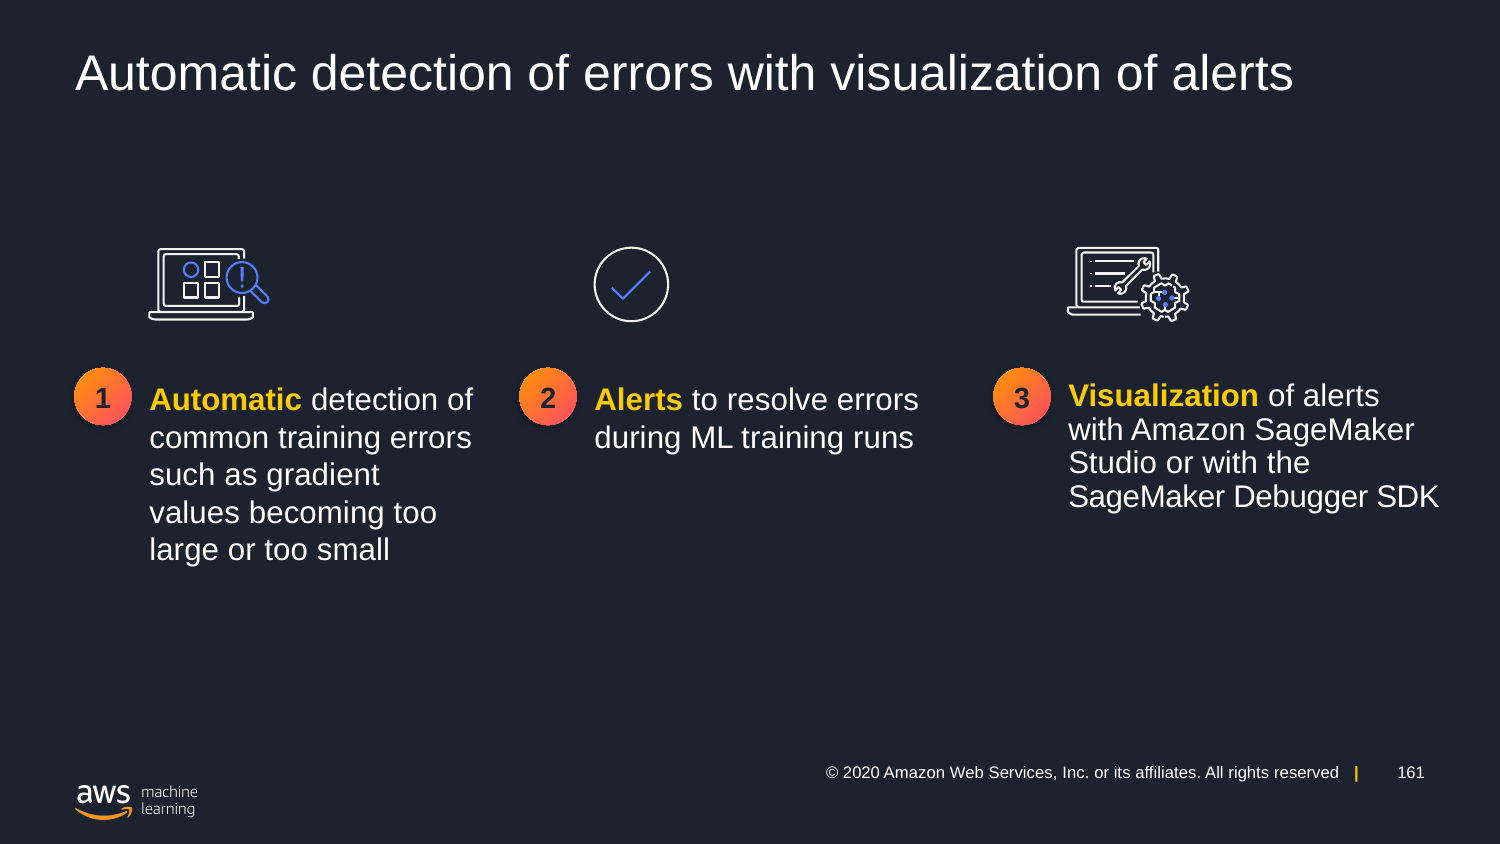

# Automatic detection of errors with visualization of alerts

1
2
3
Automatic detection of common training errors such as gradient values becoming too large or too small
Alerts to resolve errors during ML training runs
Visualization of alerts with Amazon SageMaker Studio or with the SageMaker Debugger SDK